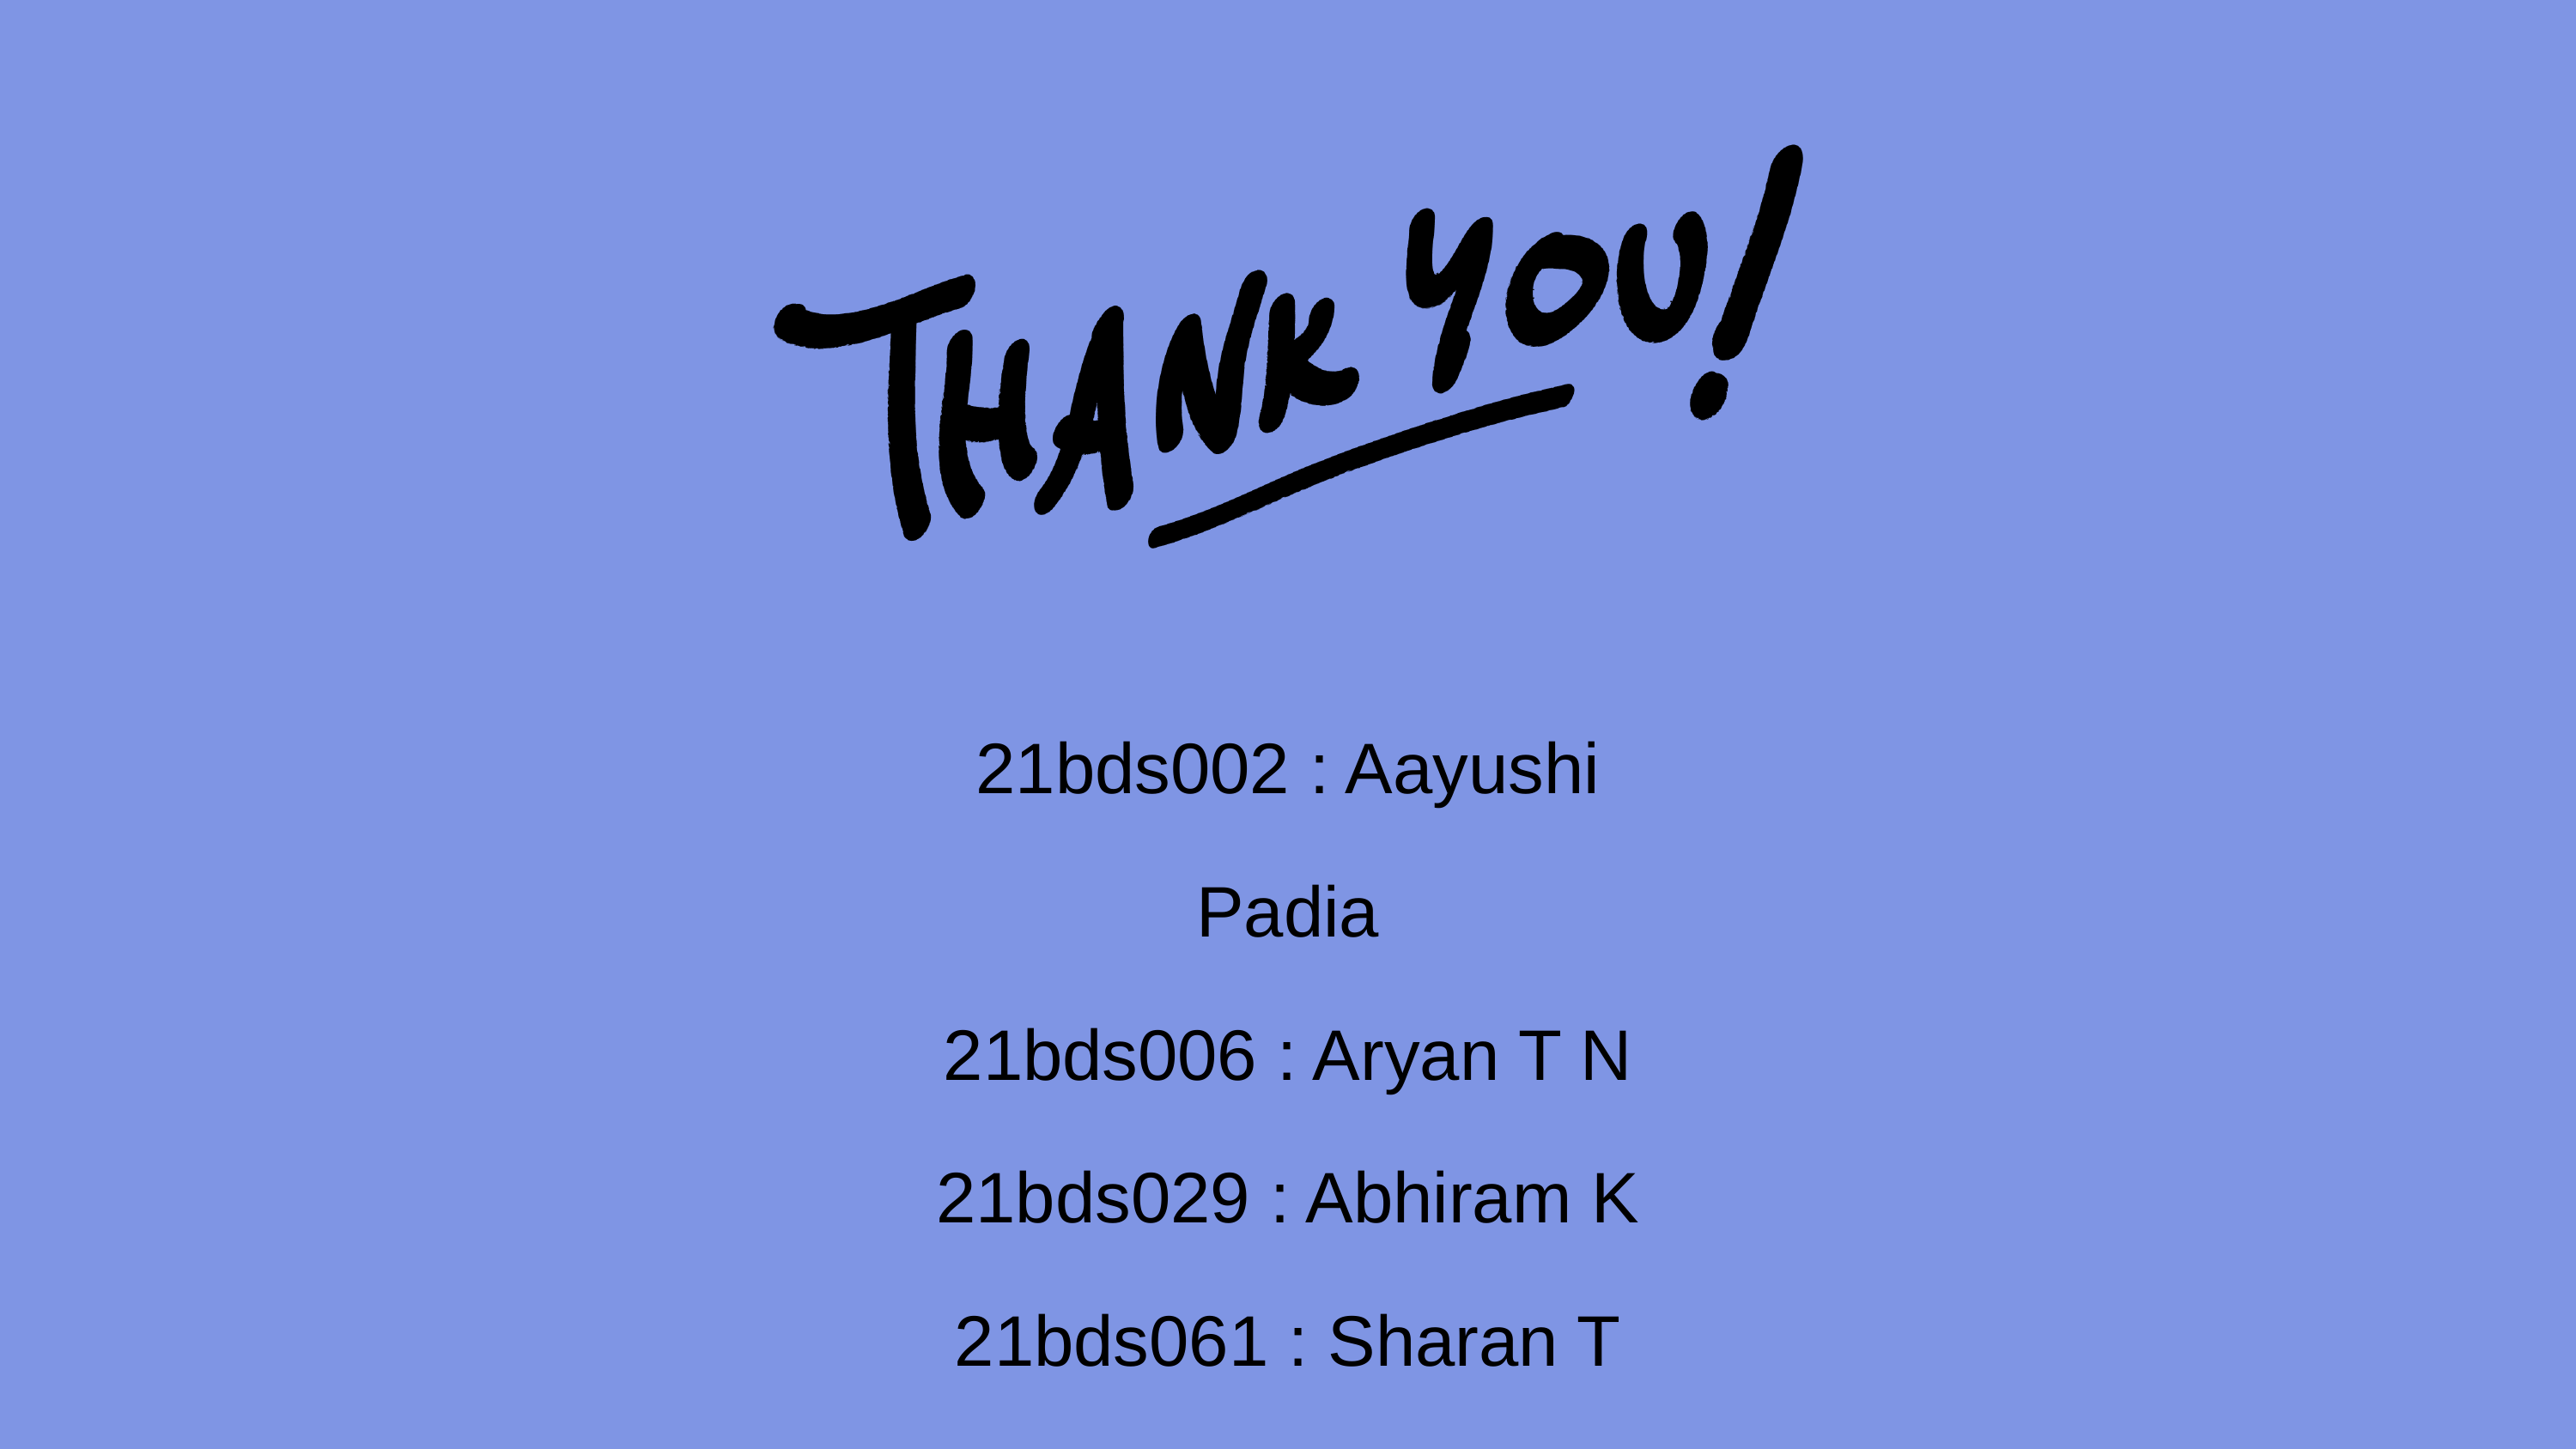

21bds002 : Aayushi Padia
21bds006 : Aryan T N
21bds029 : Abhiram K
21bds061 : Sharan T